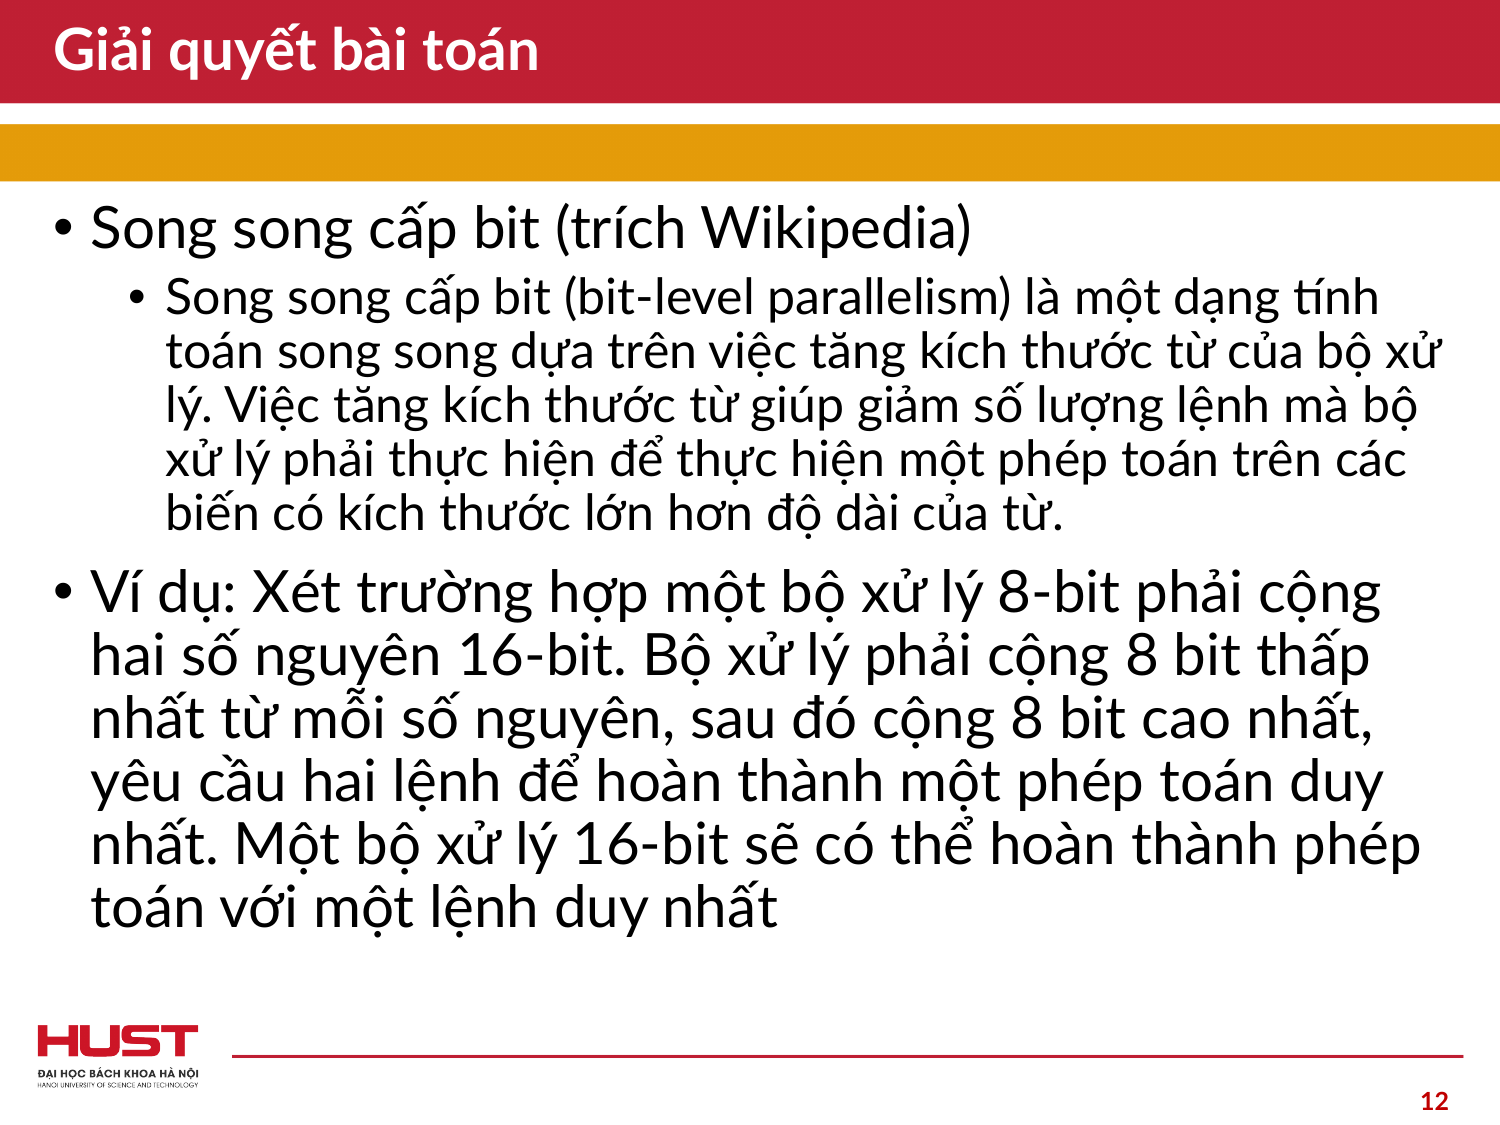

# Giải quyết bài toán
Song song cấp bit (trích Wikipedia)
Song song cấp bit (bit-level parallelism) là một dạng tính toán song song dựa trên việc tăng kích thước từ của bộ xử lý. Việc tăng kích thước từ giúp giảm số lượng lệnh mà bộ xử lý phải thực hiện để thực hiện một phép toán trên các biến có kích thước lớn hơn độ dài của từ.
Ví dụ: Xét trường hợp một bộ xử lý 8-bit phải cộng hai số nguyên 16-bit. Bộ xử lý phải cộng 8 bit thấp nhất từ mỗi số nguyên, sau đó cộng 8 bit cao nhất, yêu cầu hai lệnh để hoàn thành một phép toán duy nhất. Một bộ xử lý 16-bit sẽ có thể hoàn thành phép toán với một lệnh duy nhất
12